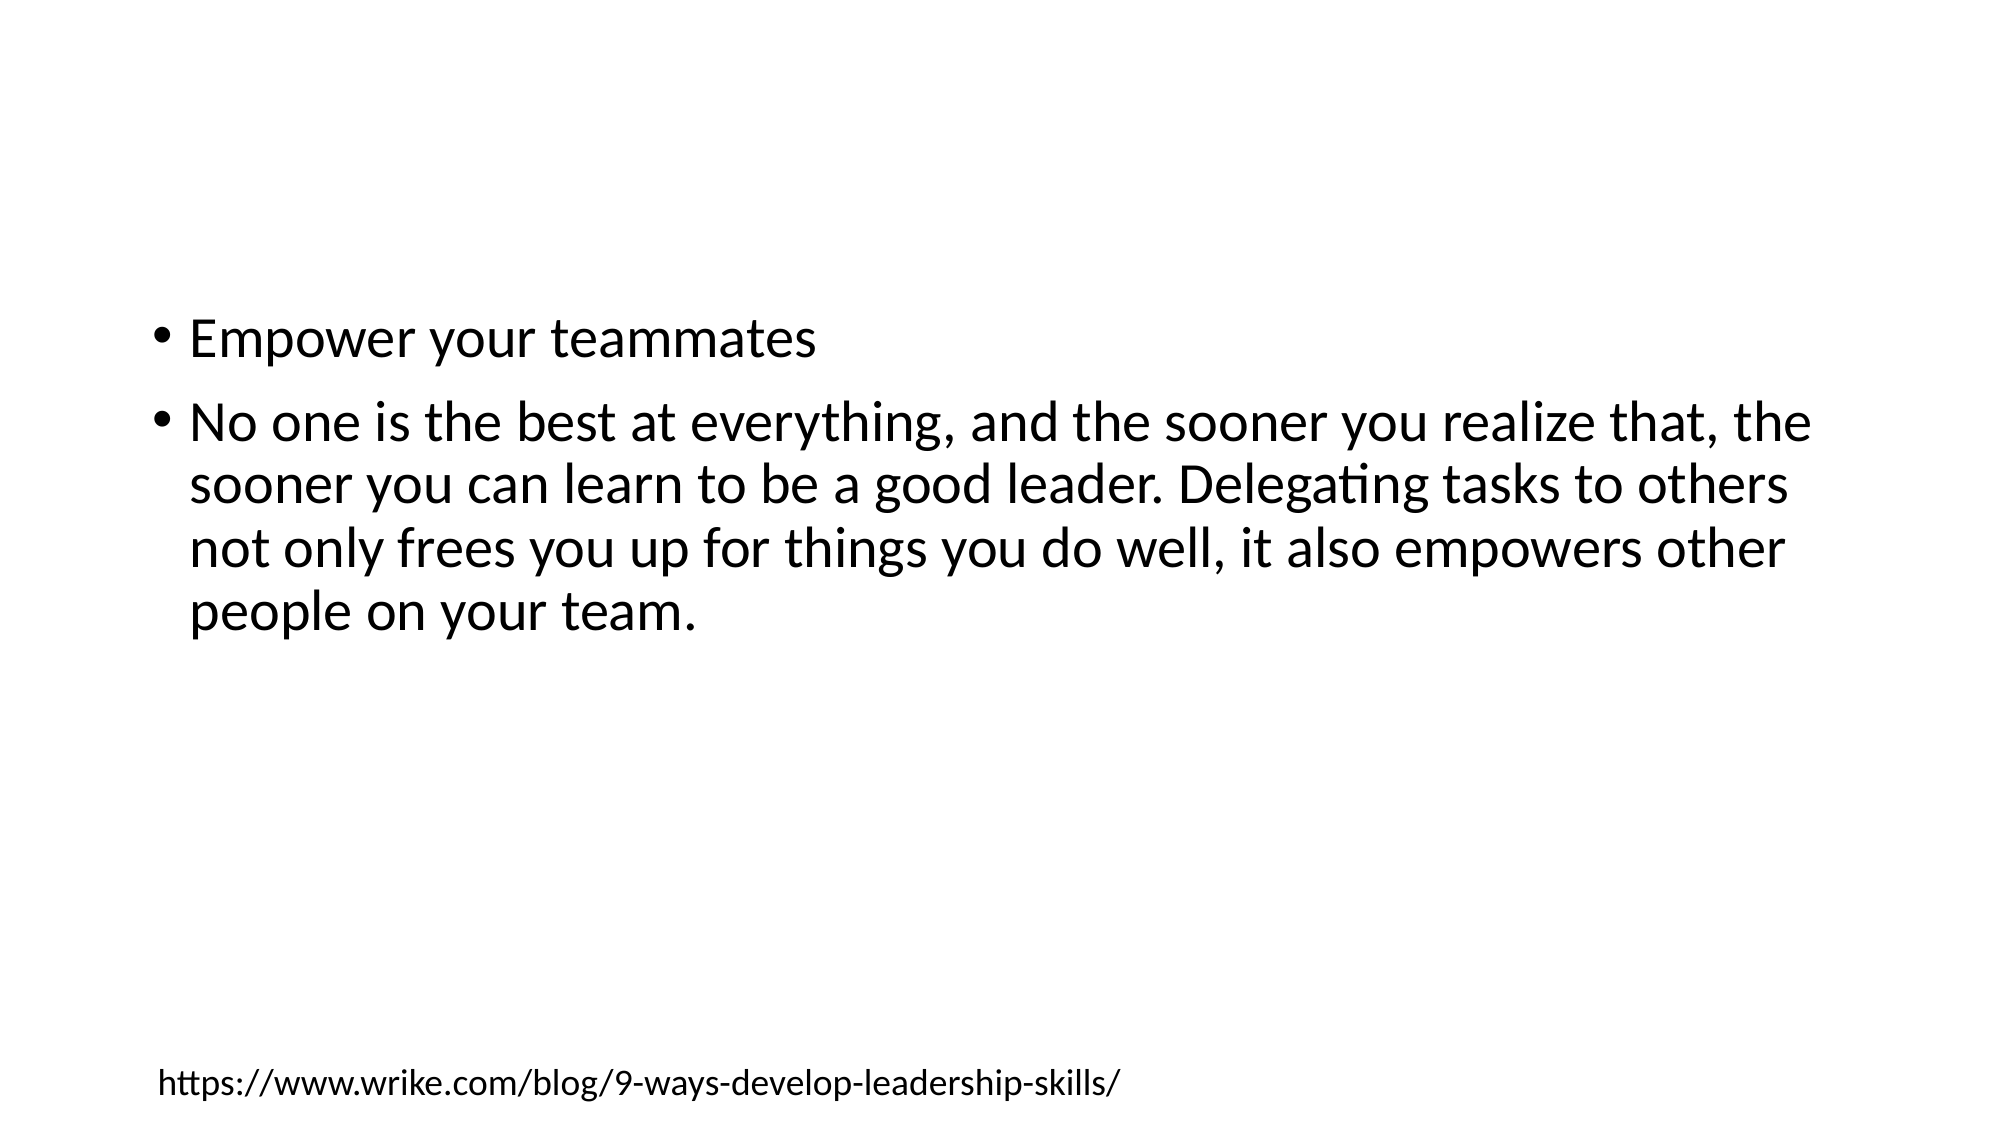

#
Empower your teammates
No one is the best at everything, and the sooner you realize that, the sooner you can learn to be a good leader. Delegating tasks to others not only frees you up for things you do well, it also empowers other people on your team.
https://www.wrike.com/blog/9-ways-develop-leadership-skills/